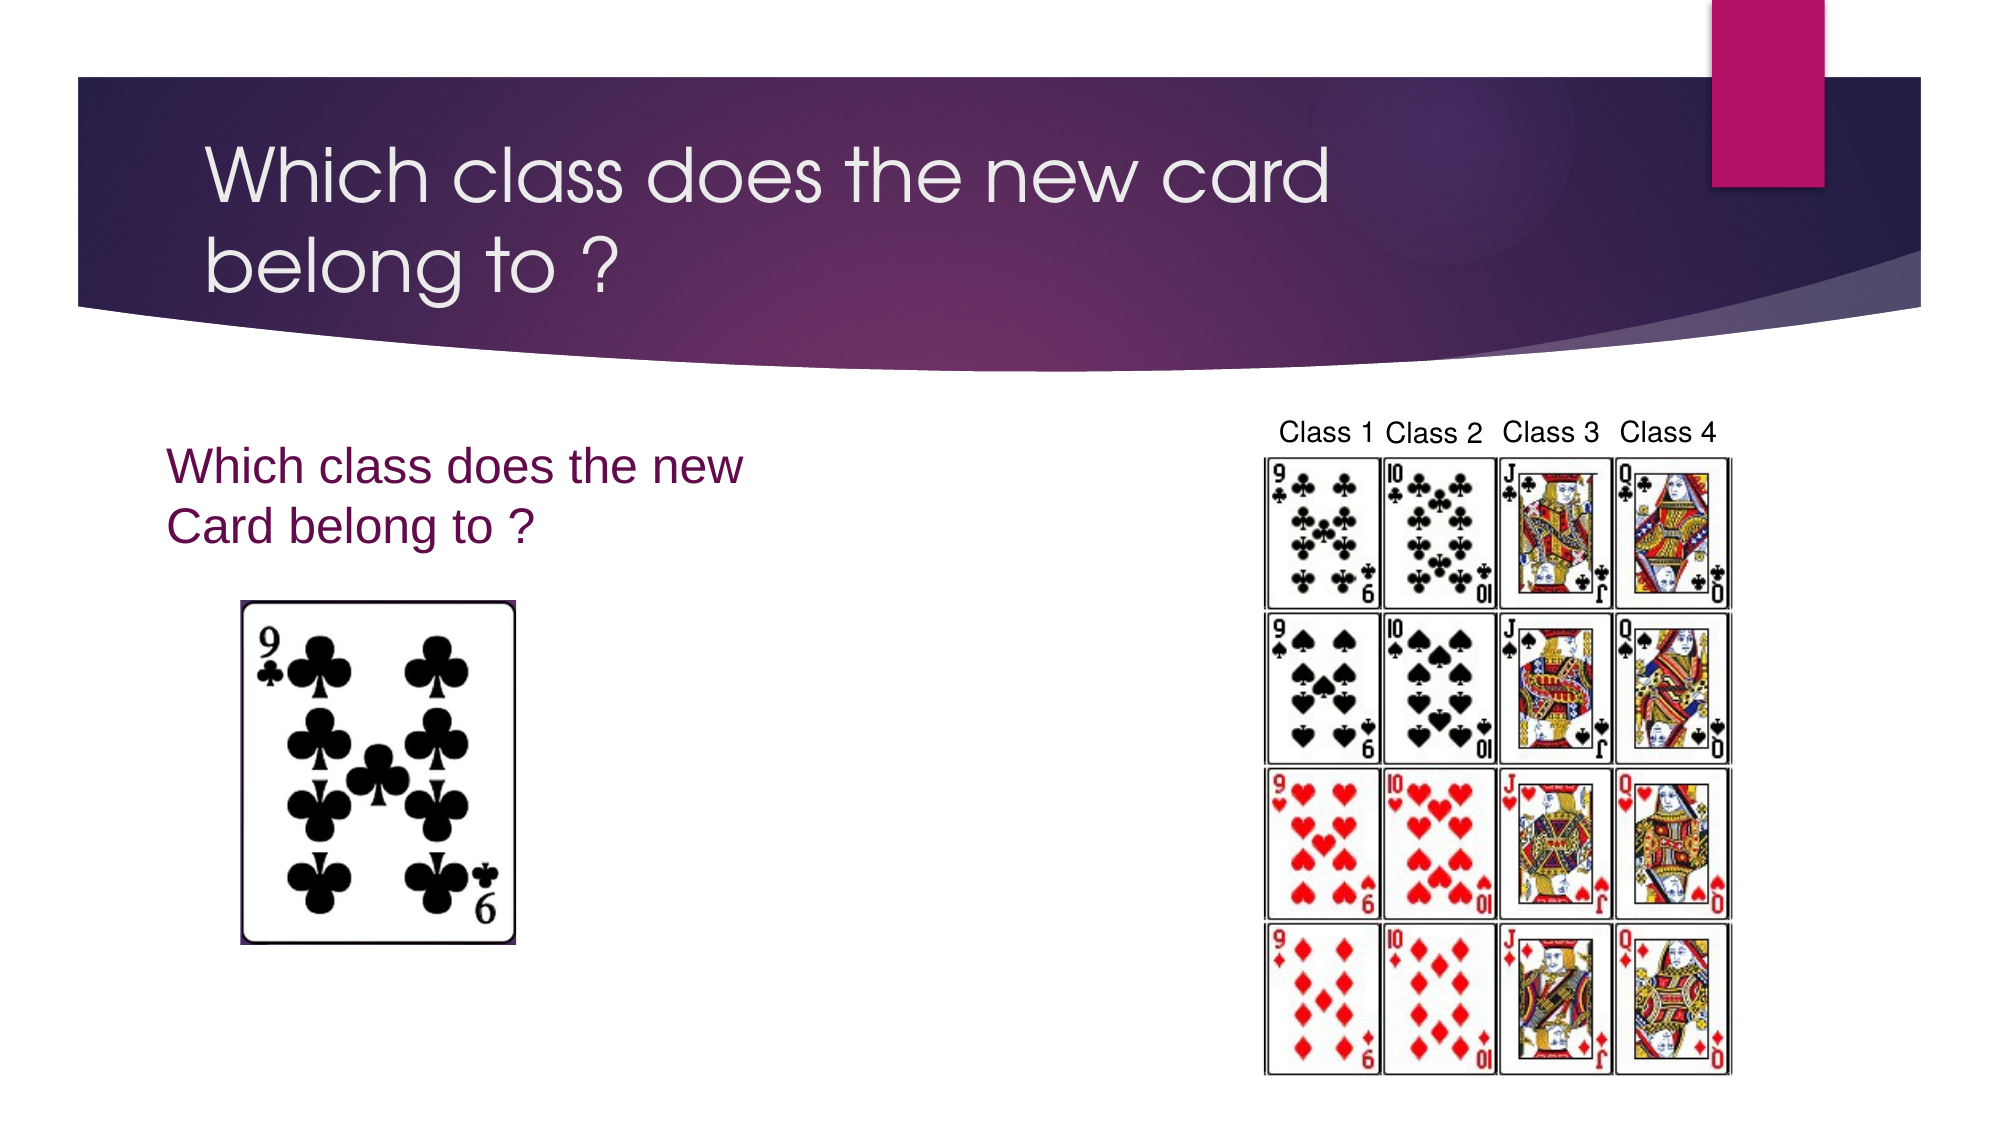

# Which class does the new card belong to ?
Class 4
Class 1
Class 3
Class 2

Which class does the new
Card belong to ?